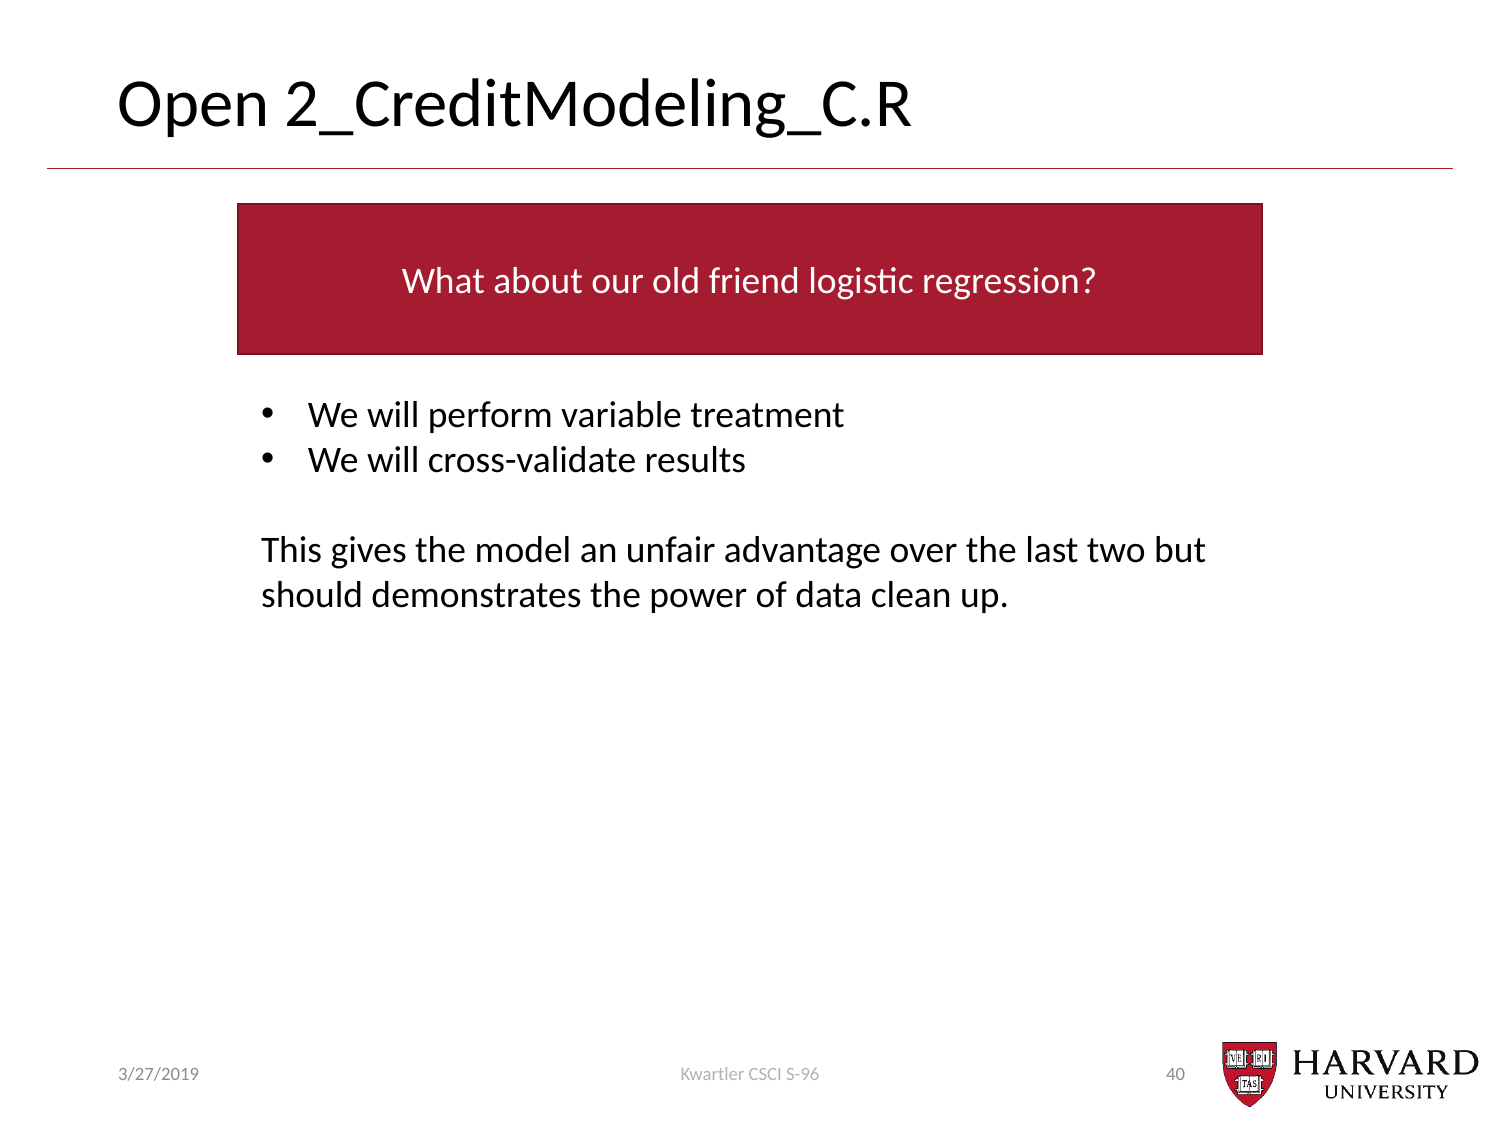

# Open 2_CreditModeling_C.R
What about our old friend logistic regression?
We will perform variable treatment
We will cross-validate results

This gives the model an unfair advantage over the last two but should demonstrates the power of data clean up.
3/27/2019
Kwartler CSCI S-96
40